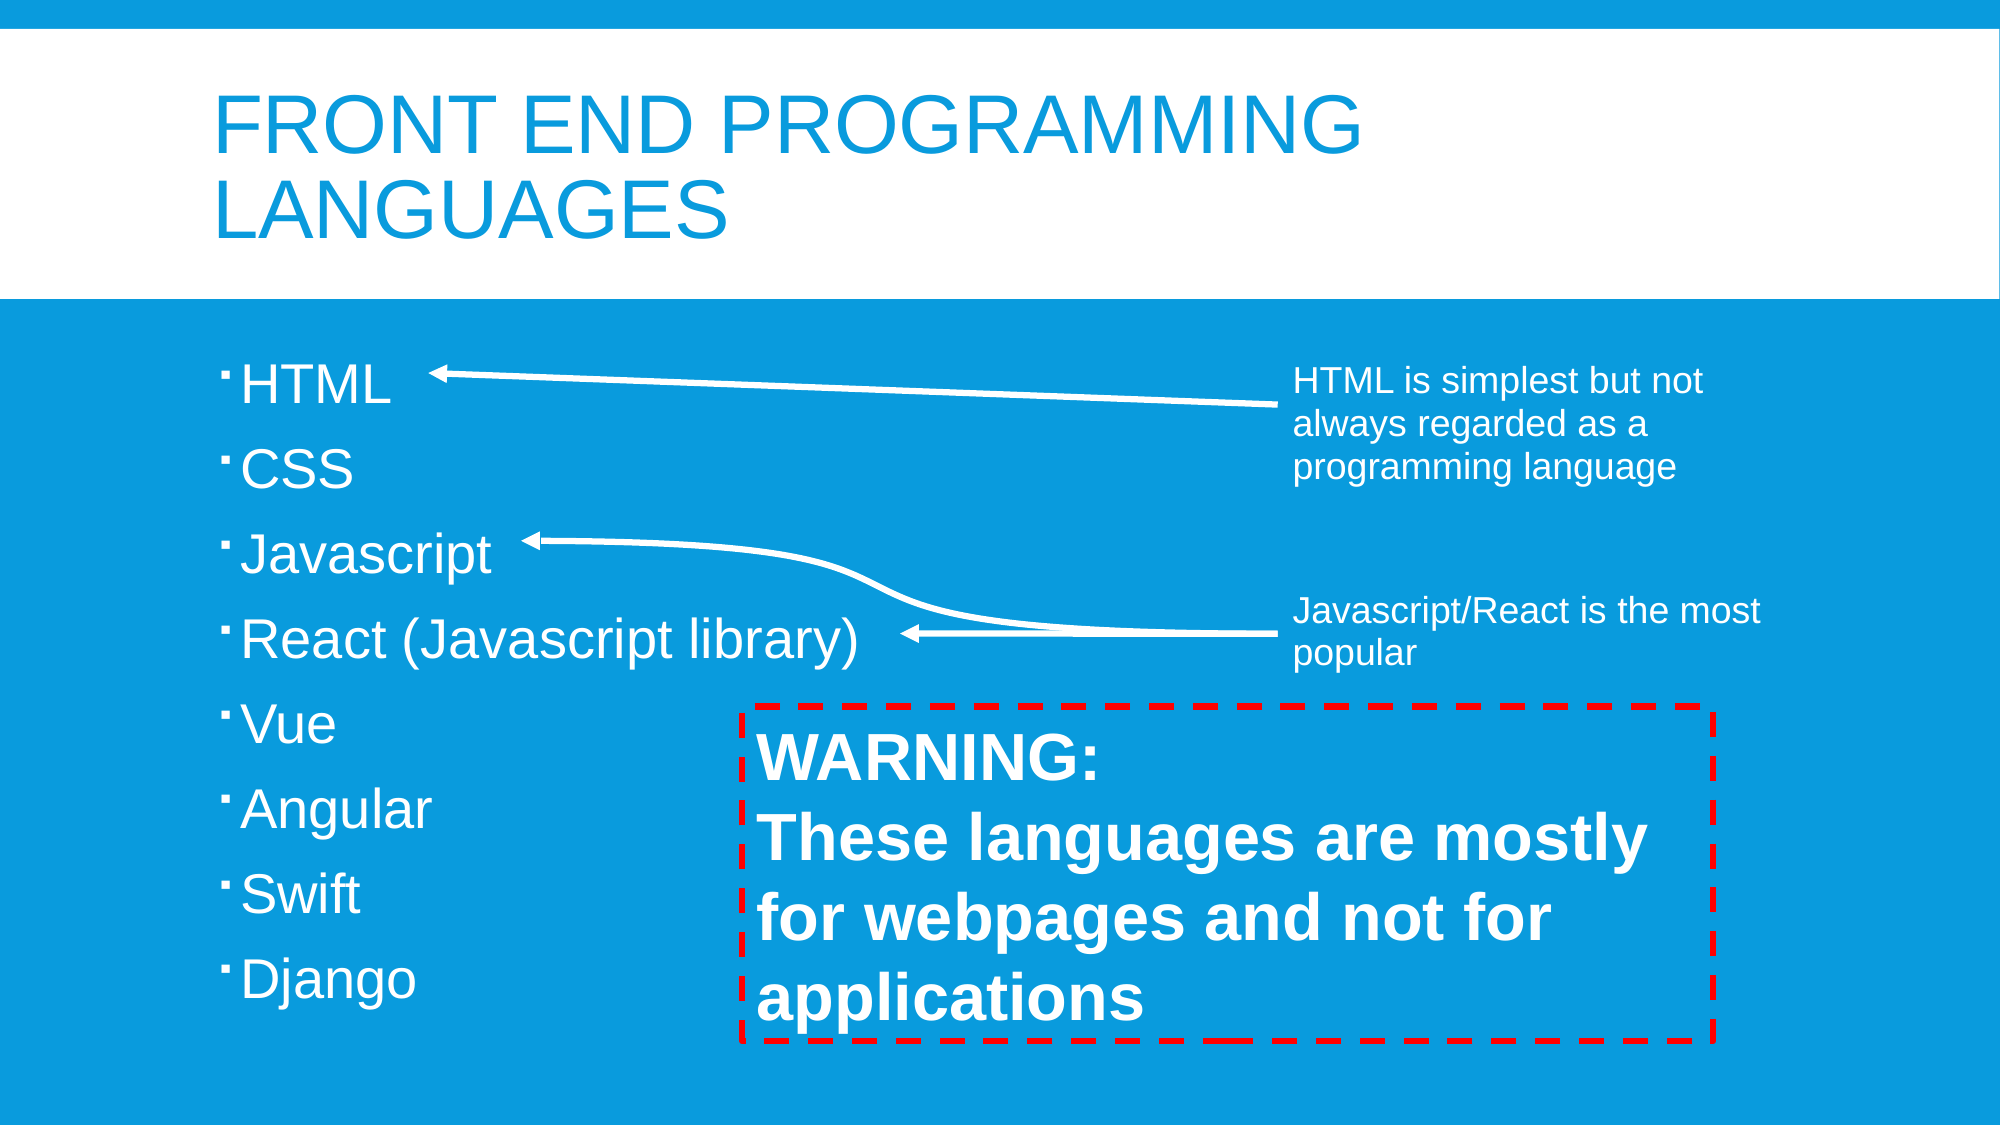

# Front END Programming Languages
HTML
CSS
Javascript
React (Javascript library)
Vue
Angular
Swift
Django
HTML is simplest but not always regarded as a programming language

Javascript/React is the most popular
WARNING:
These languages are mostly for webpages and not for applications